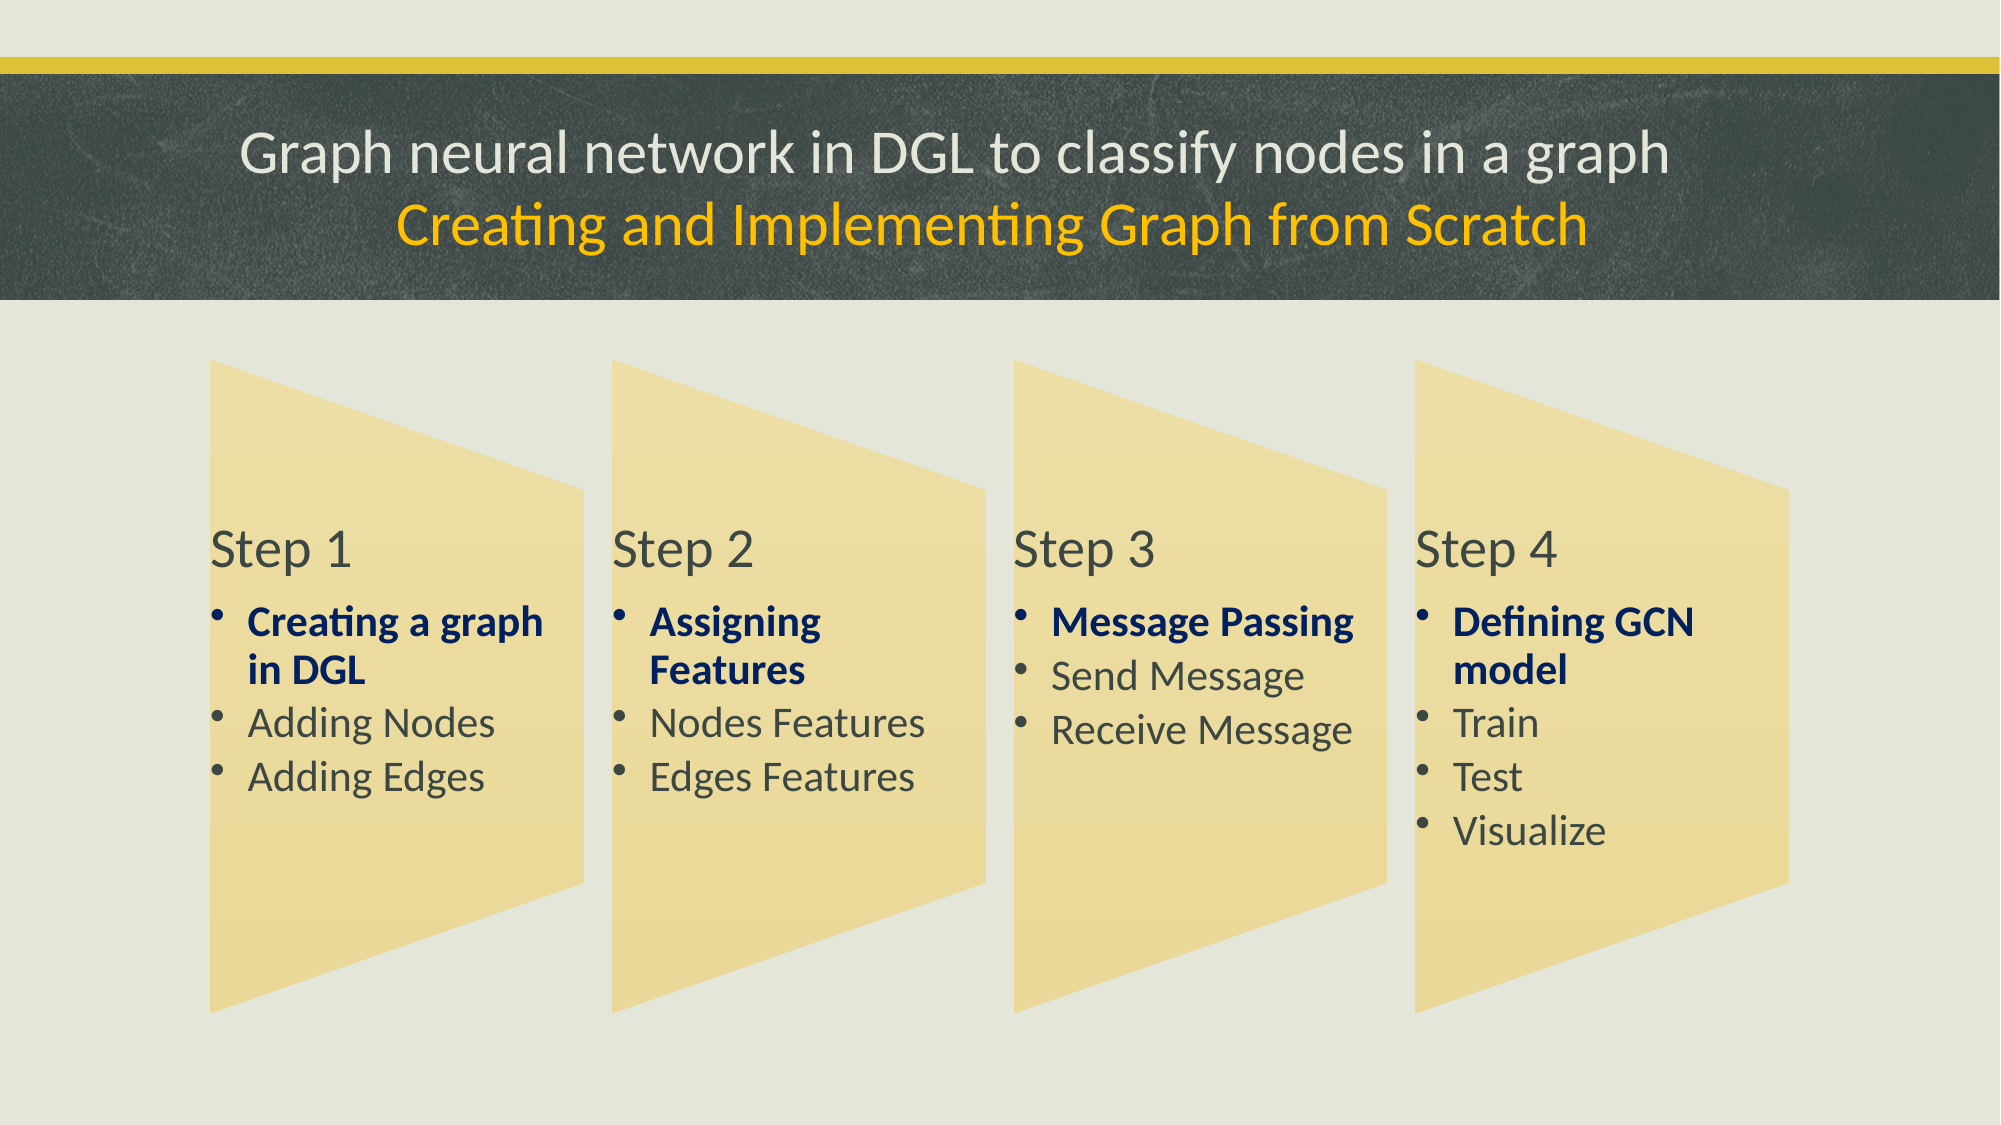

# Graph neural network in DGL to classify nodes in a graph Creating and Implementing Graph from Scratch
Step 1
Creating a graph in DGL
Adding Nodes
Adding Edges
Step 2
Assigning Features
Nodes Features
Edges Features

Step 3
Message Passing
Send Message
Receive Message
Step 4
Defining GCN model
Train
Test
Visualize